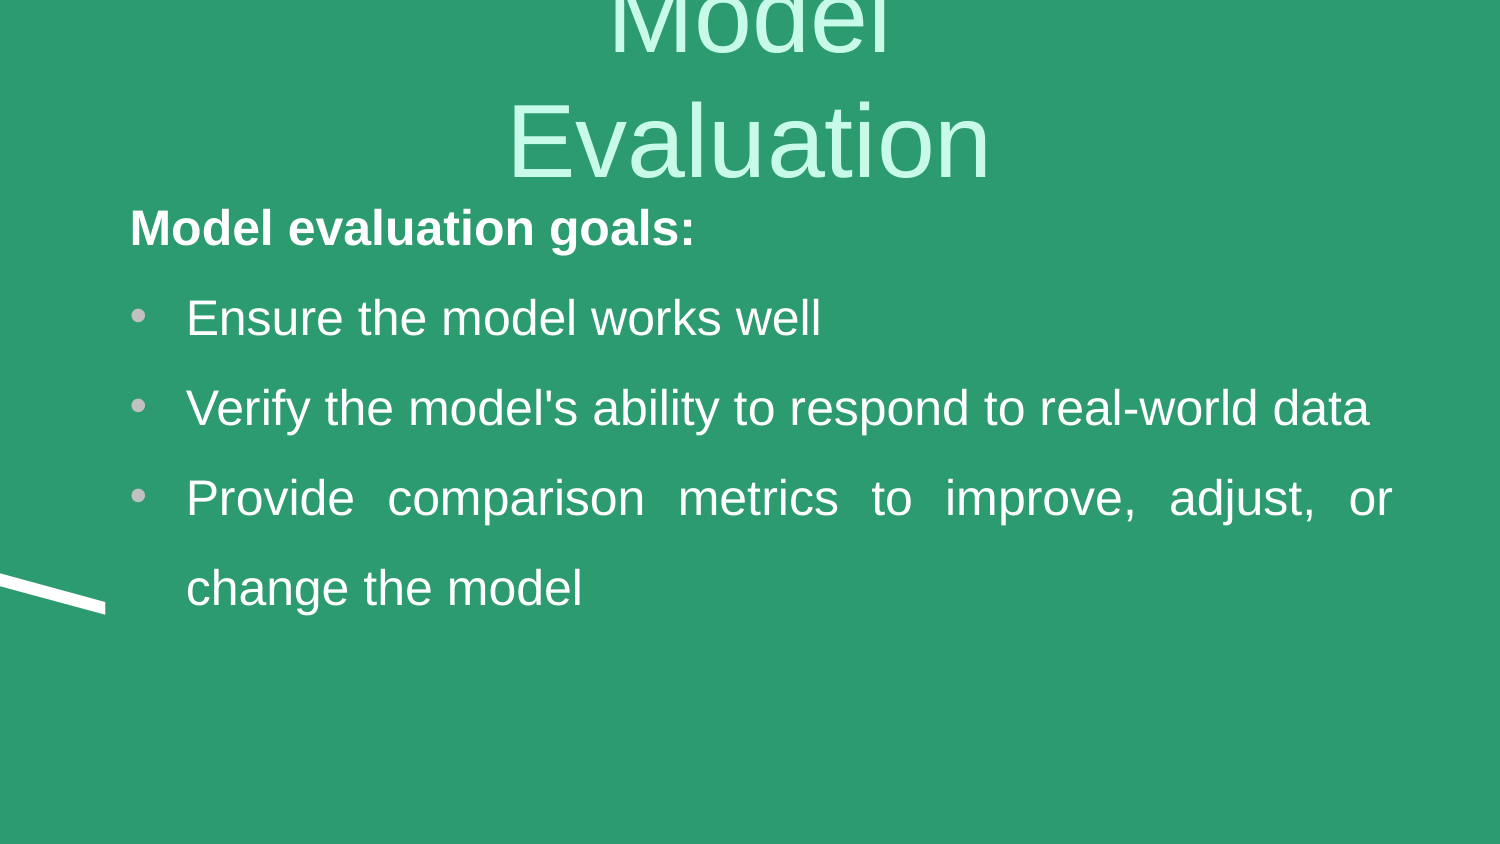

# Model Evaluation
Model evaluation goals:
Ensure the model works well
Verify the model's ability to respond to real-world data
Provide comparison metrics to improve, adjust, or change the model